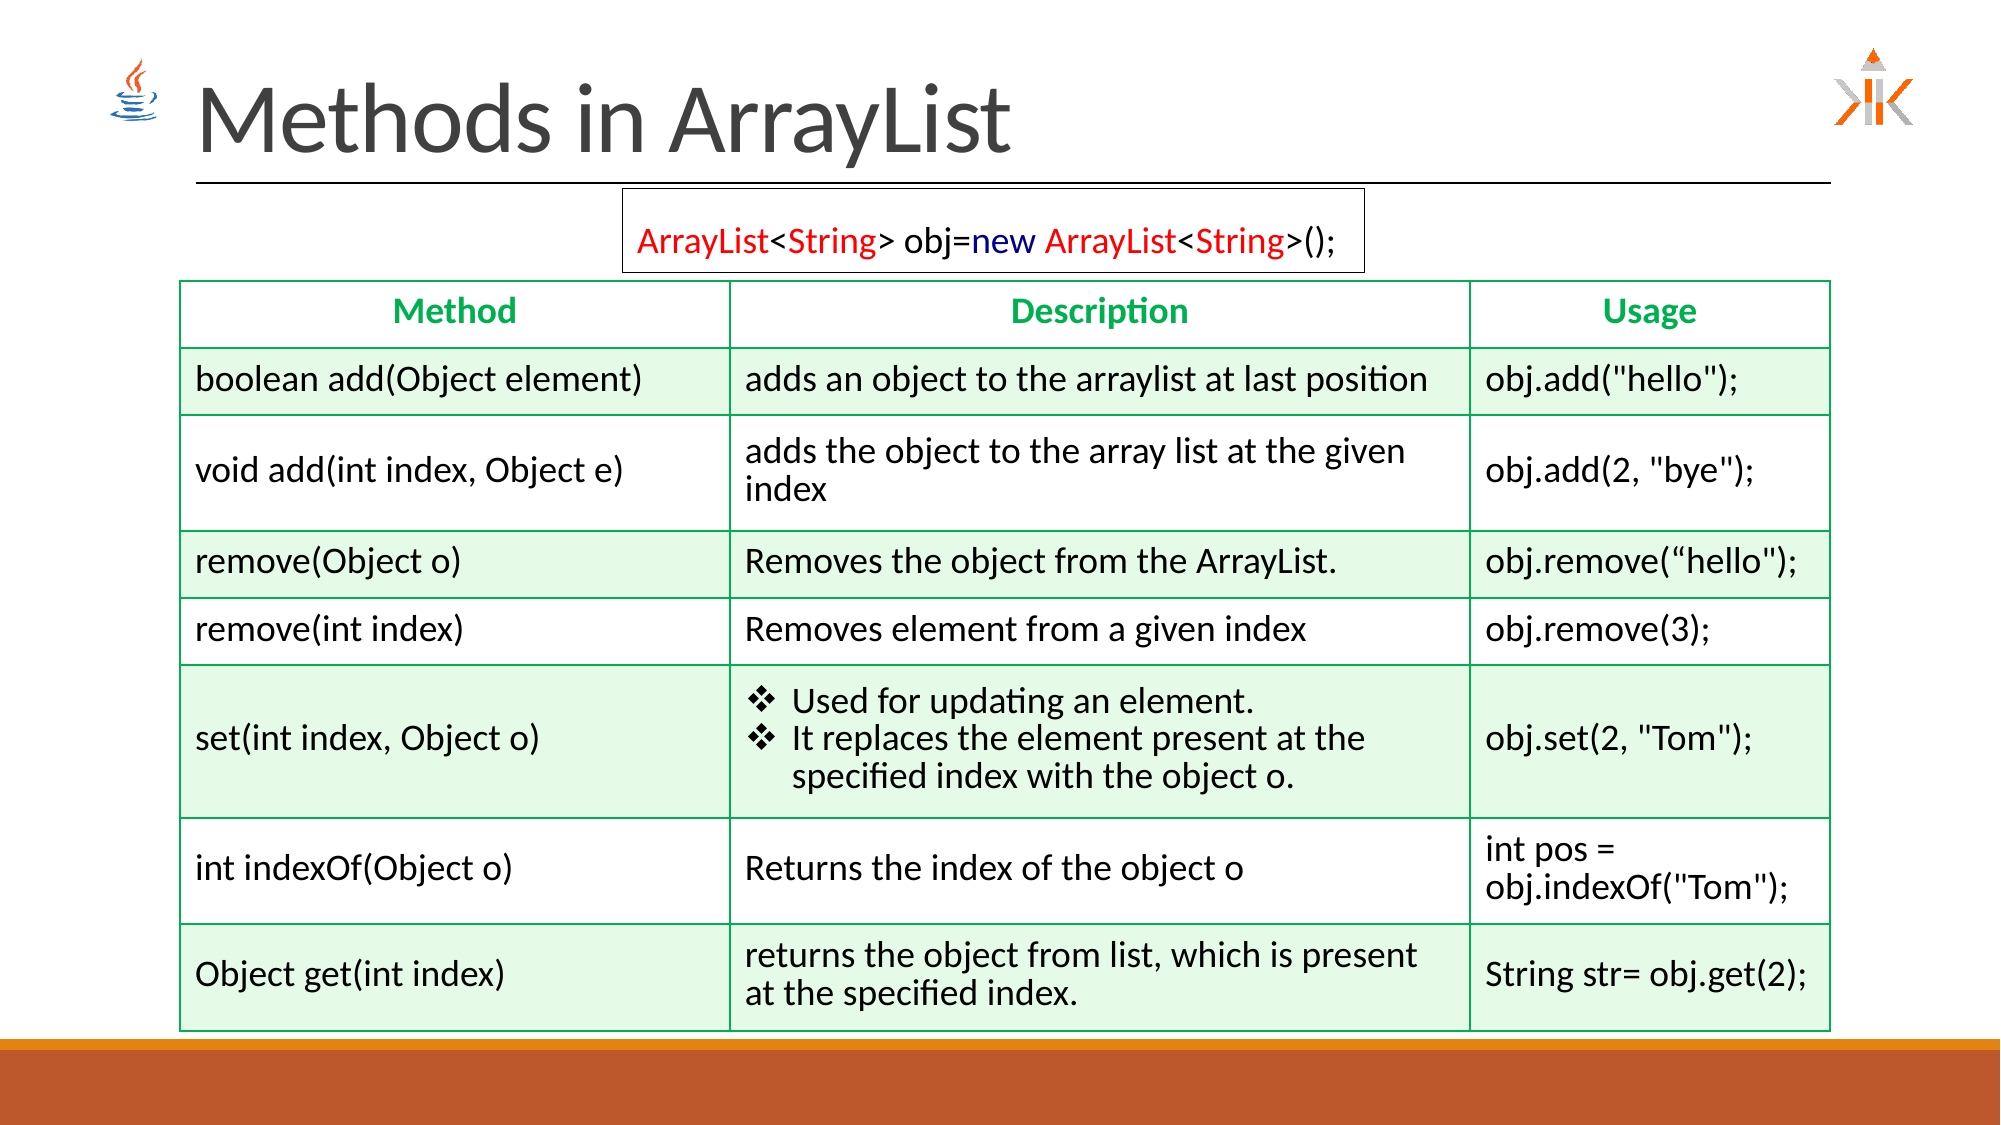

# Methods in ArrayList
ArrayList<String> obj=new ArrayList<String>();

| Method | Description | Usage |
| --- | --- | --- |
| boolean add(Object element) | adds an object to the arraylist at last position | obj.add("hello"); |
| void add(int index, Object e) | adds the object to the array list at the given index | obj.add(2, "bye"); |
| remove(Object o) | Removes the object from the ArrayList. | obj.remove(“hello"); |
| remove(int index) | Removes element from a given index | obj.remove(3); |
| set(int index, Object o) | Used for updating an element. It replaces the element present at the specified index with the object o. | obj.set(2, "Tom"); |
| int indexOf(Object o) | Returns the index of the object o | int pos = obj.indexOf("Tom"); |
| Object get(int index) | returns the object from list, which is present at the specified index. | String str= obj.get(2); |